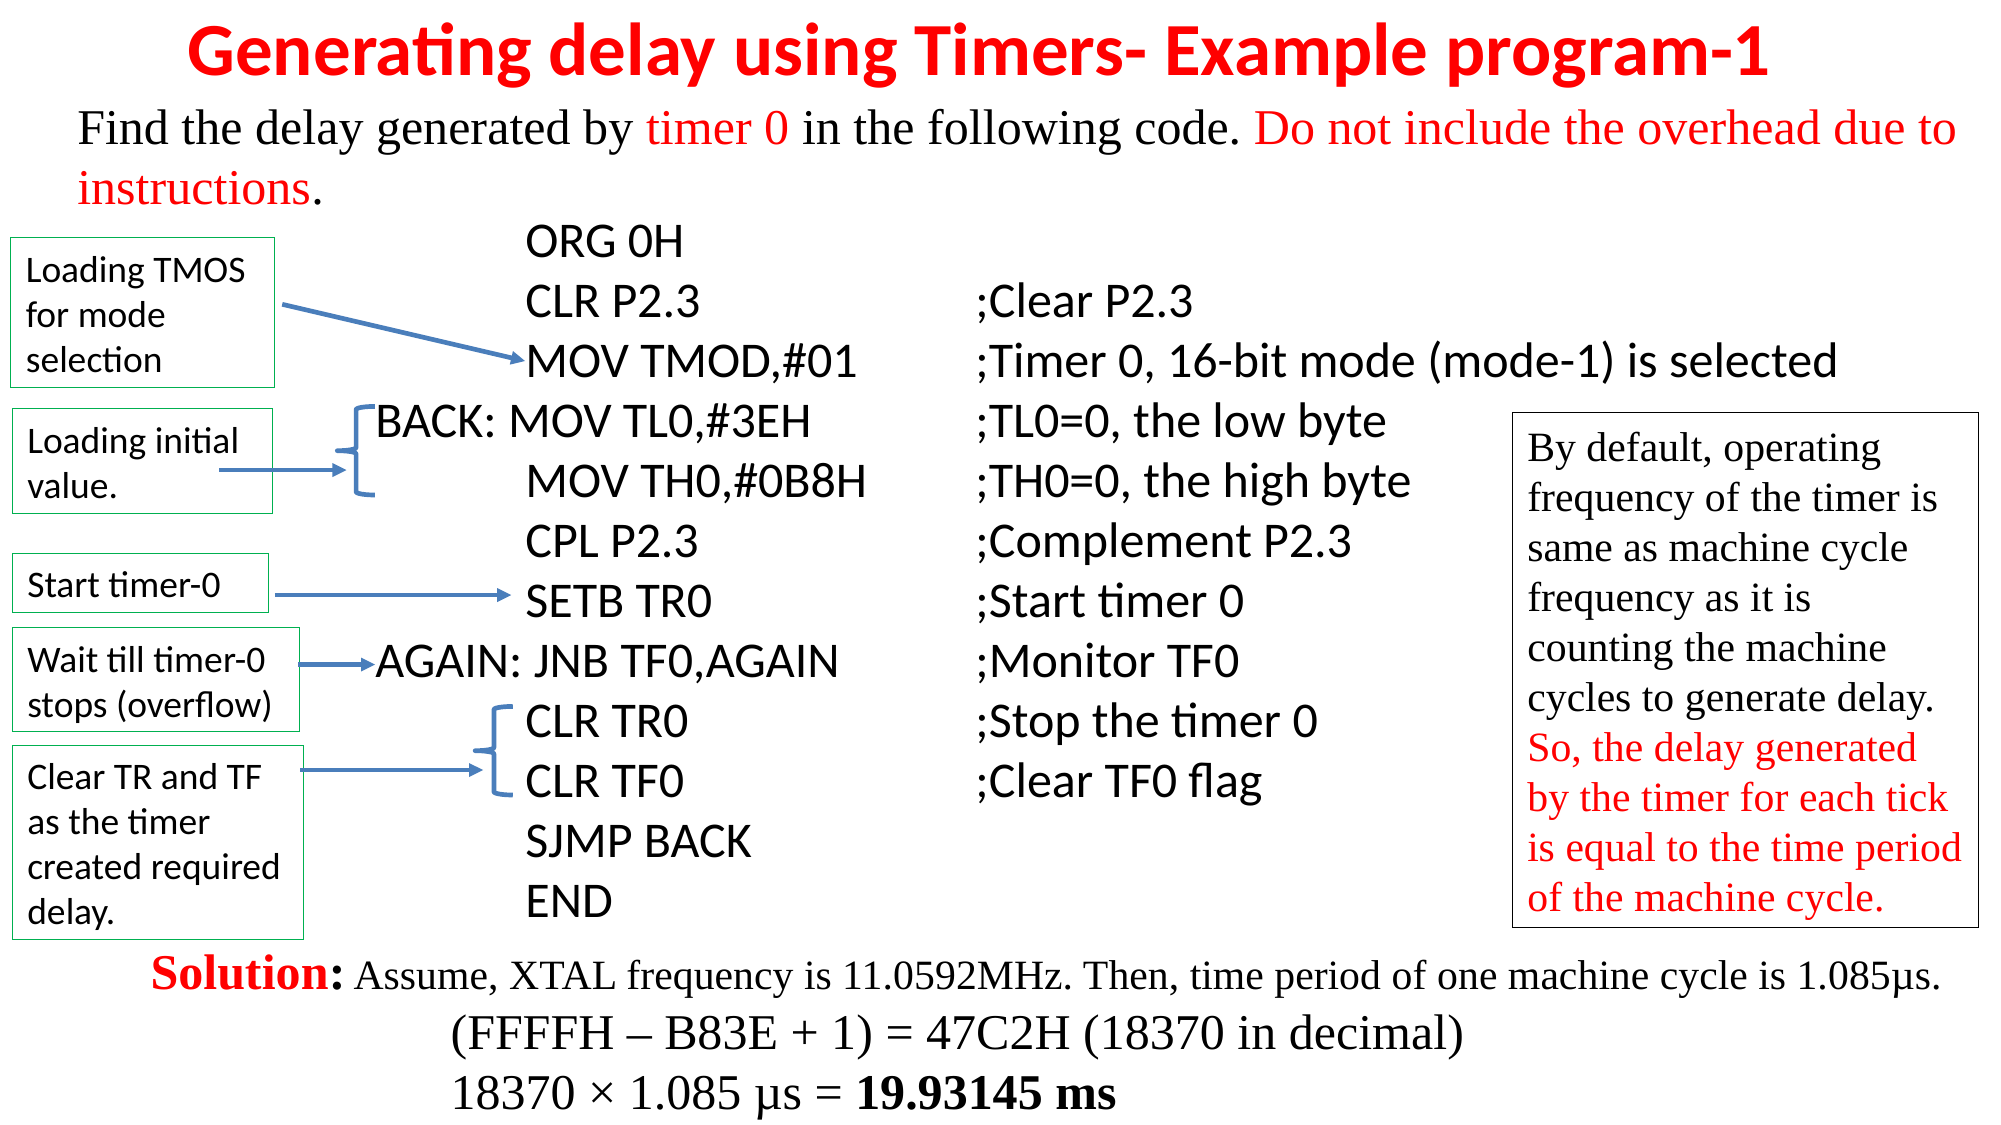

# Generating delay using Timers- Example program-1
Find the delay generated by timer 0 in the following code. Do not include the overhead due to instructions.
	ORG 0H
	CLR P2.3 		;Clear P2.3
	MOV TMOD,#01 	;Timer 0, 16-bit mode (mode-1) is selected
BACK: MOV TL0,#3EH 		;TL0=0, the low byte
	MOV TH0,#0B8H 	;TH0=0, the high byte
	CPL P2.3 		;Complement P2.3
	SETB TR0 		;Start timer 0
AGAIN: JNB TF0,AGAIN 	;Monitor TF0
	CLR TR0 		;Stop the timer 0
	CLR TF0 		;Clear TF0 flag
	SJMP BACK
	END
Loading TMOS for mode selection

Loading initial value.
By default, operating frequency of the timer is same as machine cycle frequency as it is counting the machine cycles to generate delay. So, the delay generated by the timer for each tick is equal to the time period of the machine cycle.
Start timer-0
Wait till timer-0 stops (overflow)

Clear TR and TF as the timer created required delay.
Solution: Assume, XTAL frequency is 11.0592MHz. Then, time period of one machine cycle is 1.085µs.               		(FFFFH – B83E + 1) = 47C2H (18370 in decimal)
		18370 × 1.085 µs = 19.93145 ms